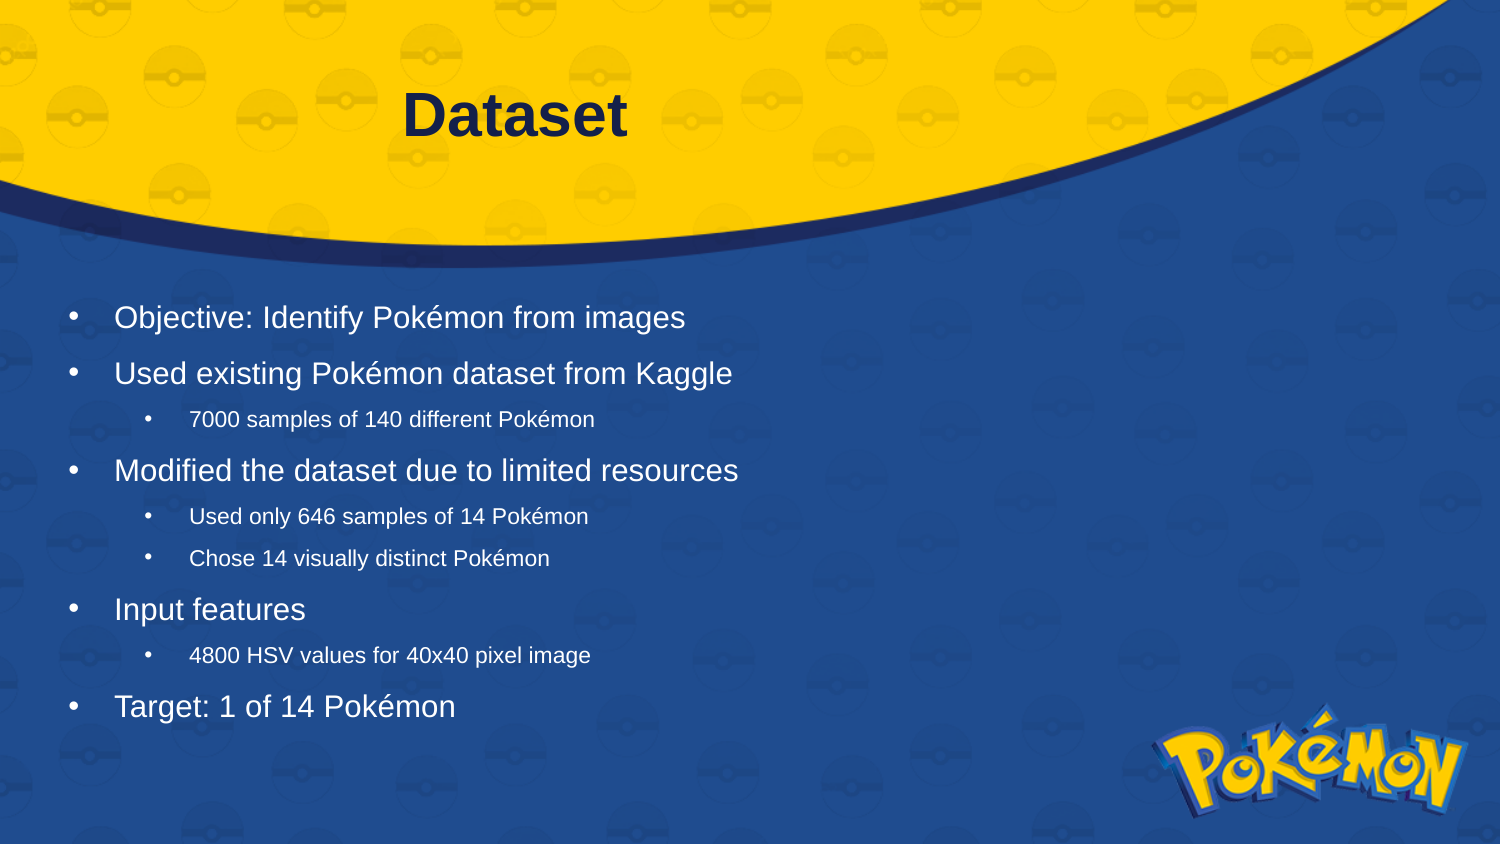

# Dataset
Objective: Identify Pokémon from images
Used existing Pokémon dataset from Kaggle
7000 samples of 140 different Pokémon
Modified the dataset due to limited resources
Used only 646 samples of 14 Pokémon
Chose 14 visually distinct Pokémon
Input features
4800 HSV values for 40x40 pixel image
Target: 1 of 14 Pokémon